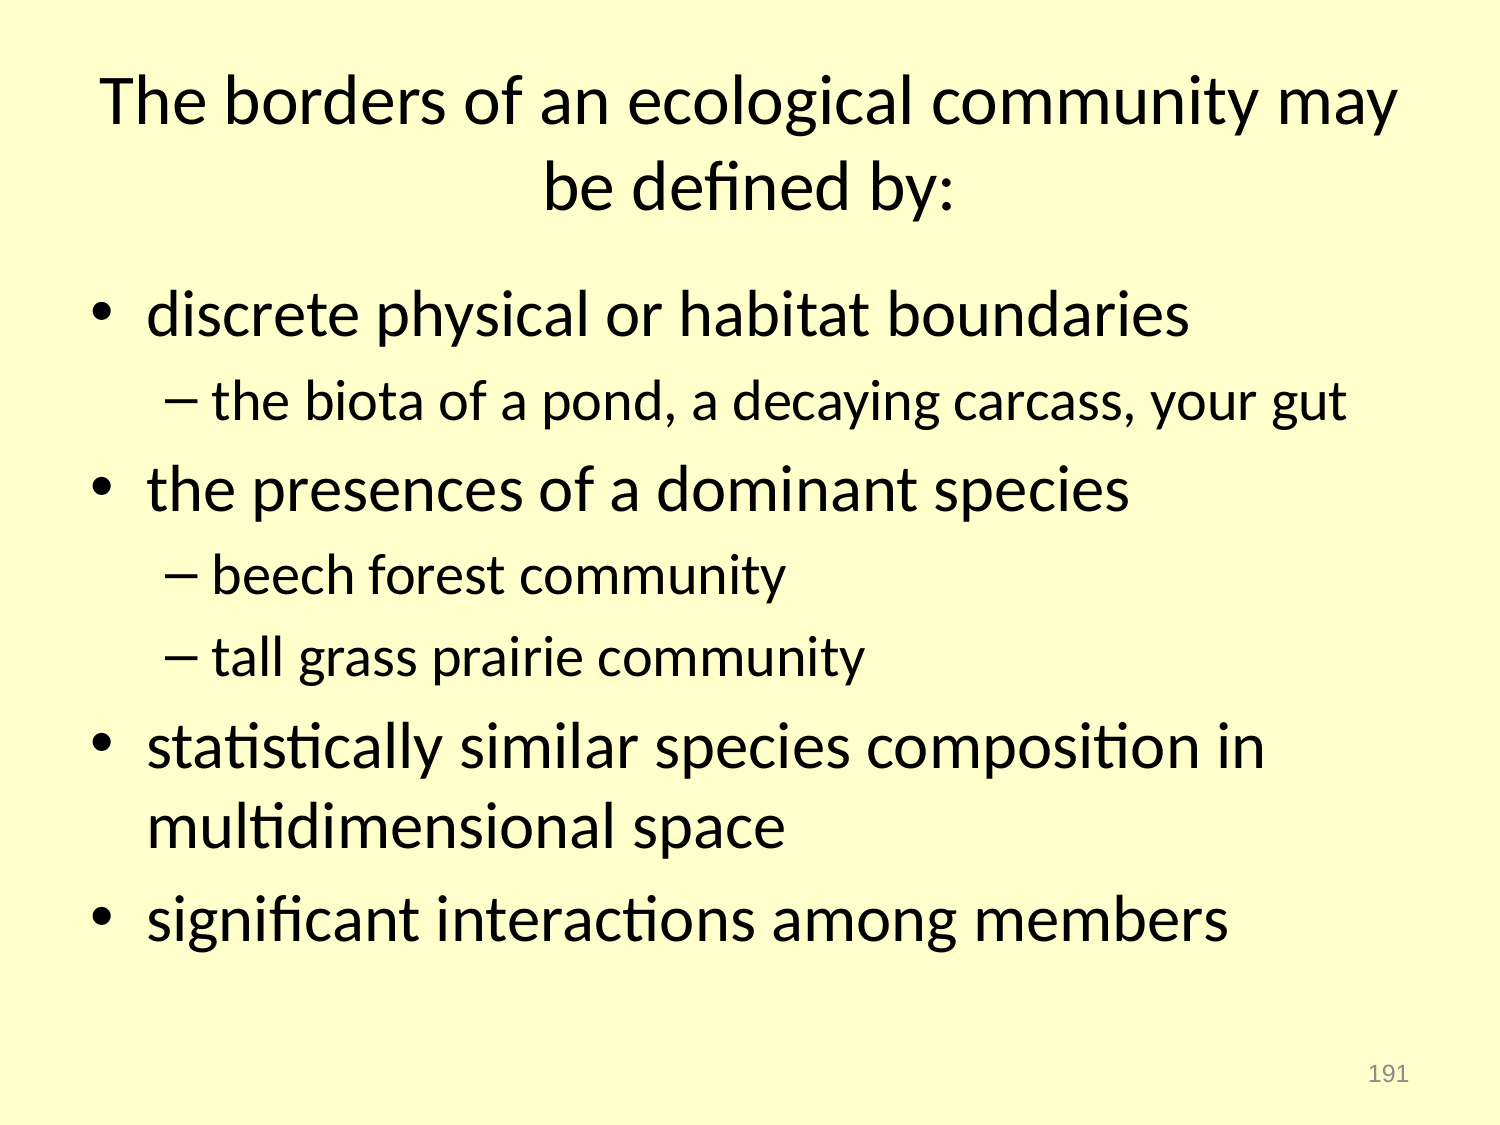

# The borders of an ecological community may be defined by:
discrete physical or habitat boundaries
the biota of a pond, a decaying carcass, your gut
the presences of a dominant species
beech forest community
tall grass prairie community
statistically similar species composition in multidimensional space
significant interactions among members

191